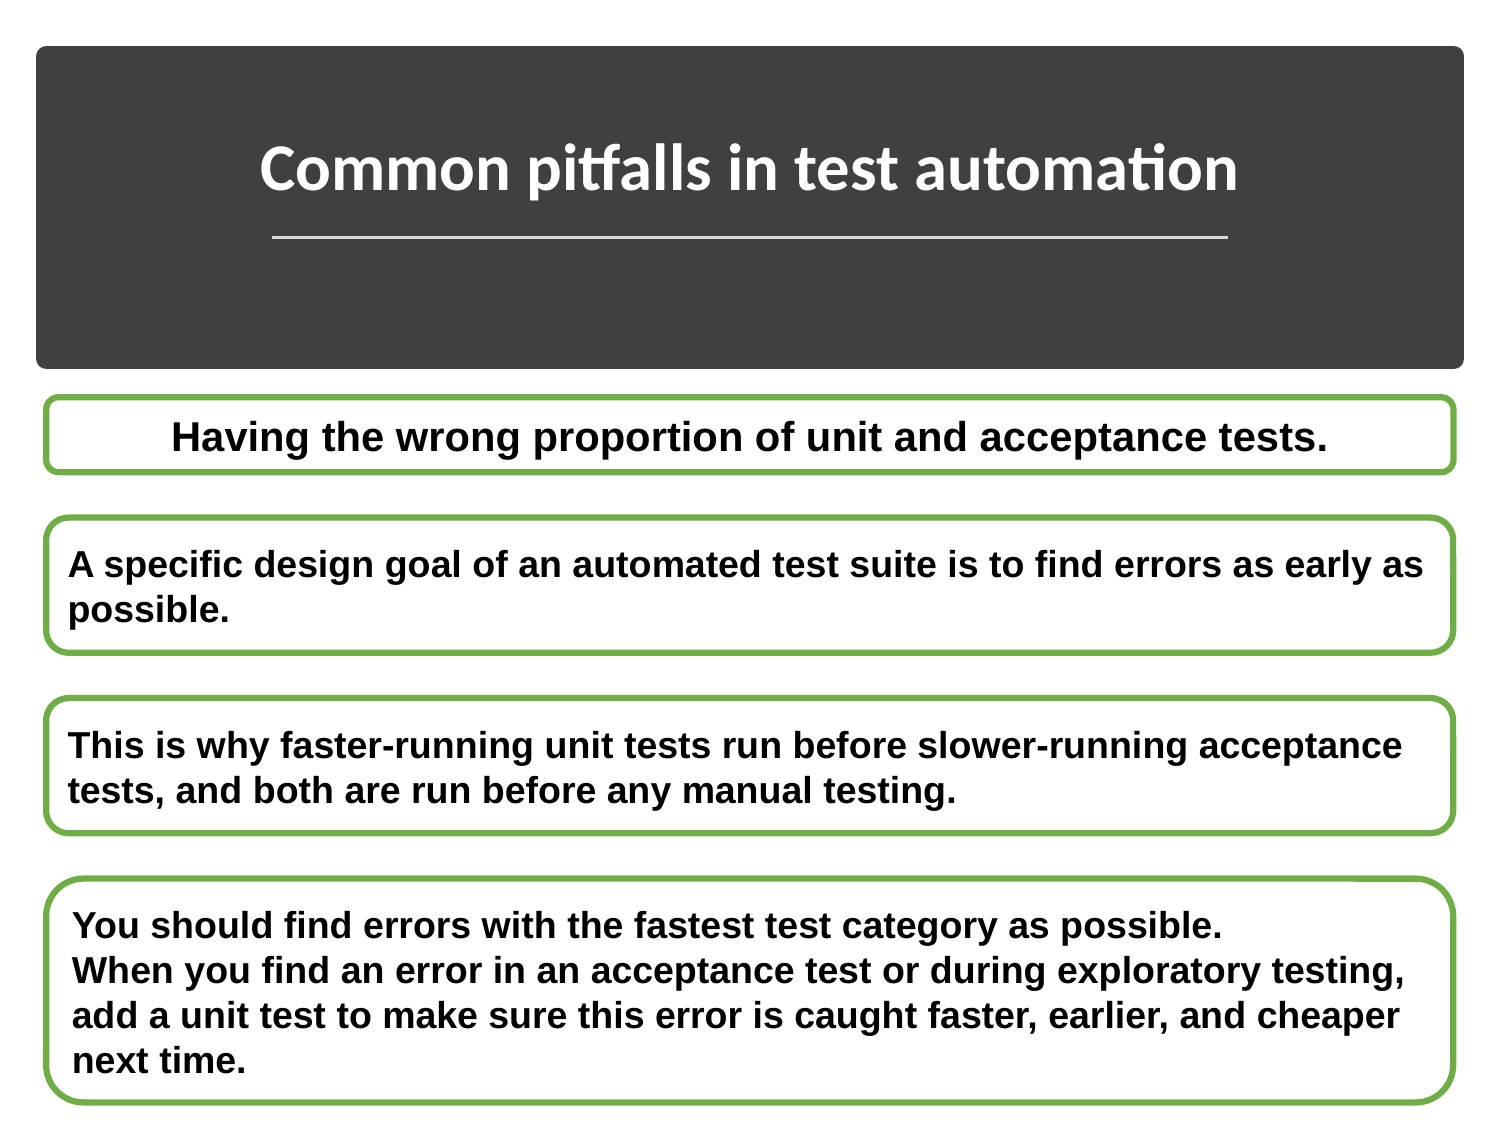

# Common pitfalls in test automation
Having the wrong proportion of unit and acceptance tests.
A specific design goal of an automated test suite is to find errors as early as possible.
This is why faster-running unit tests run before slower-running acceptance tests, and both are run before any manual testing.
You should find errors with the fastest test category as possible.
When you find an error in an acceptance test or during exploratory testing, add a unit test to make sure this error is caught faster, earlier, and cheaper next time.